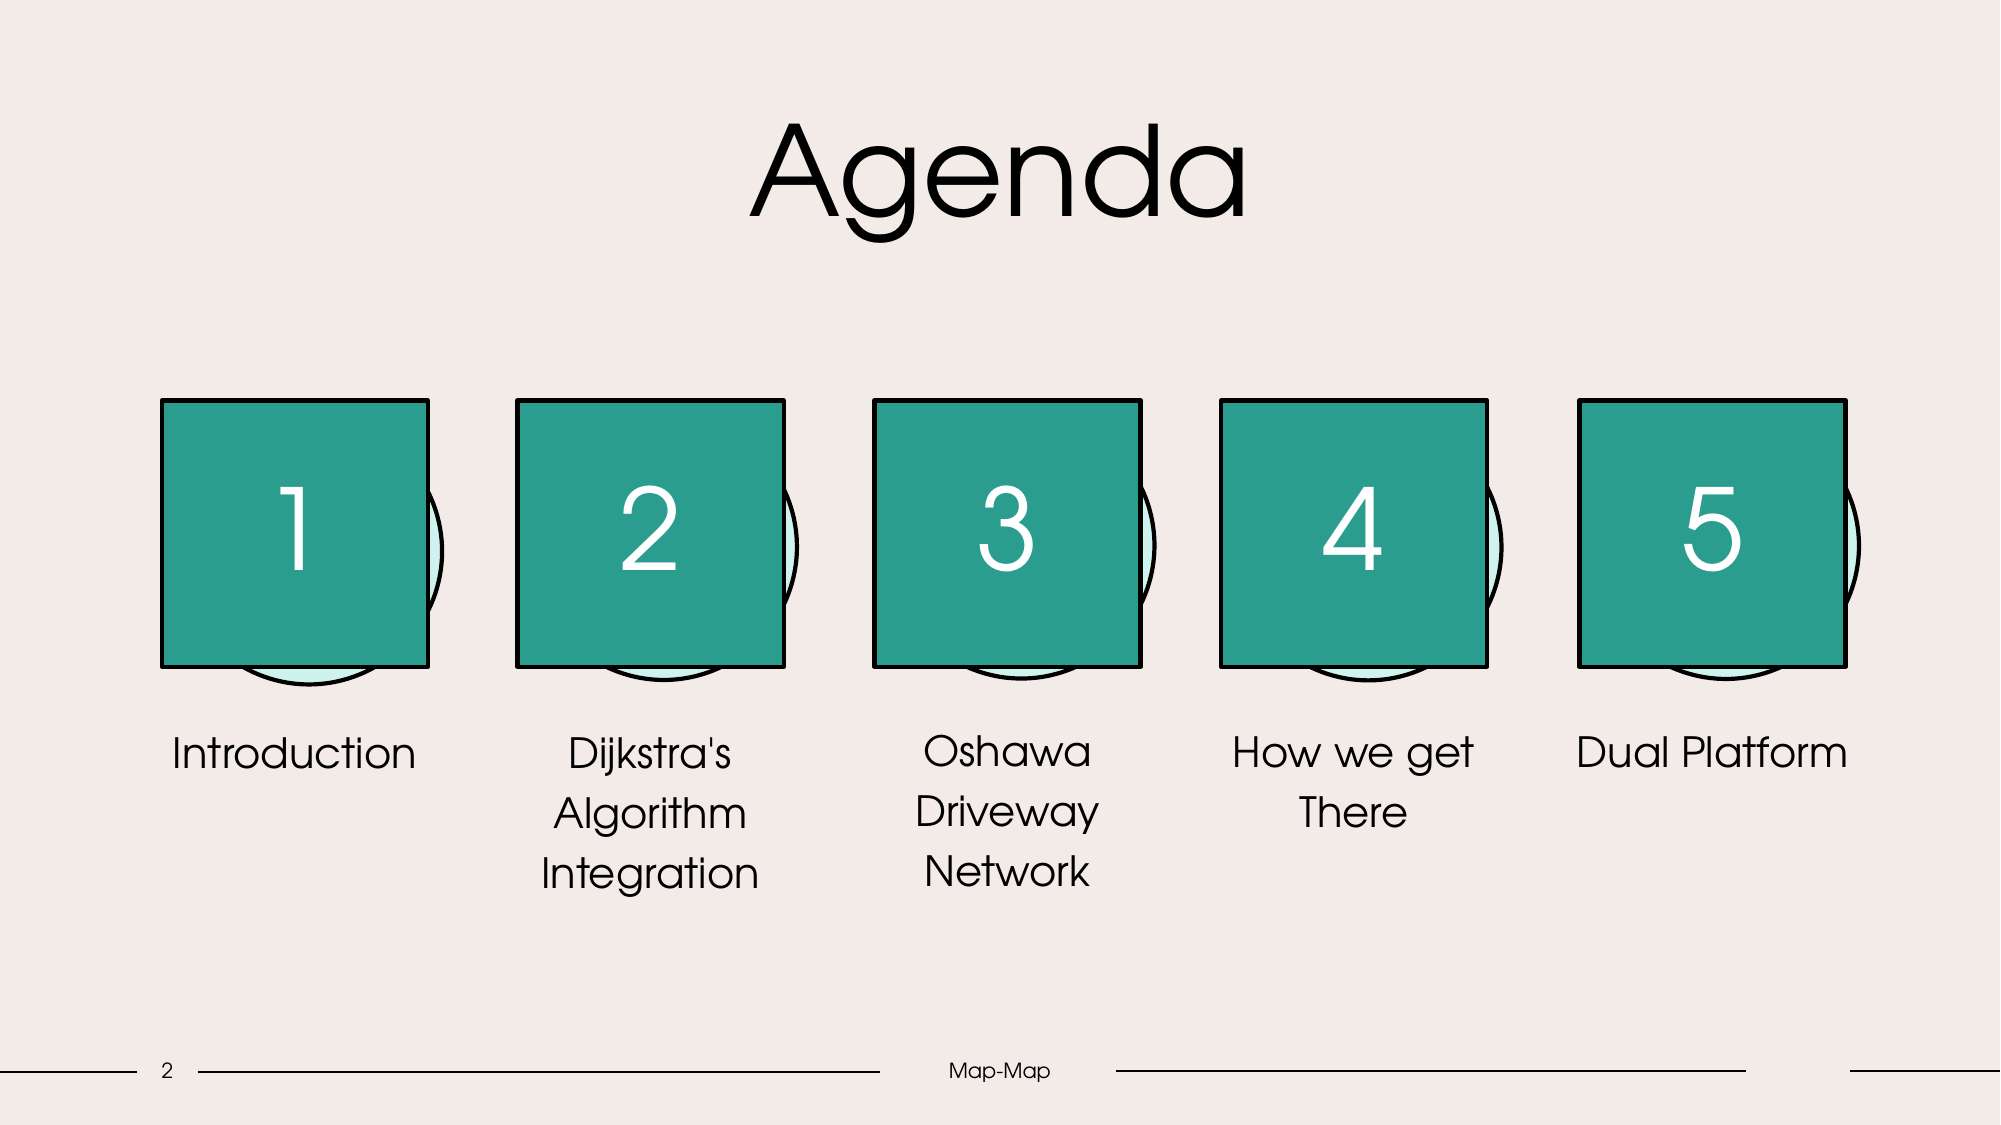

# Agenda
1
2
3
4
5
Oshawa Driveway Network
How we get There
Dual Platform
Introduction

Dijkstra's Algorithm Integration
2
Map-Map